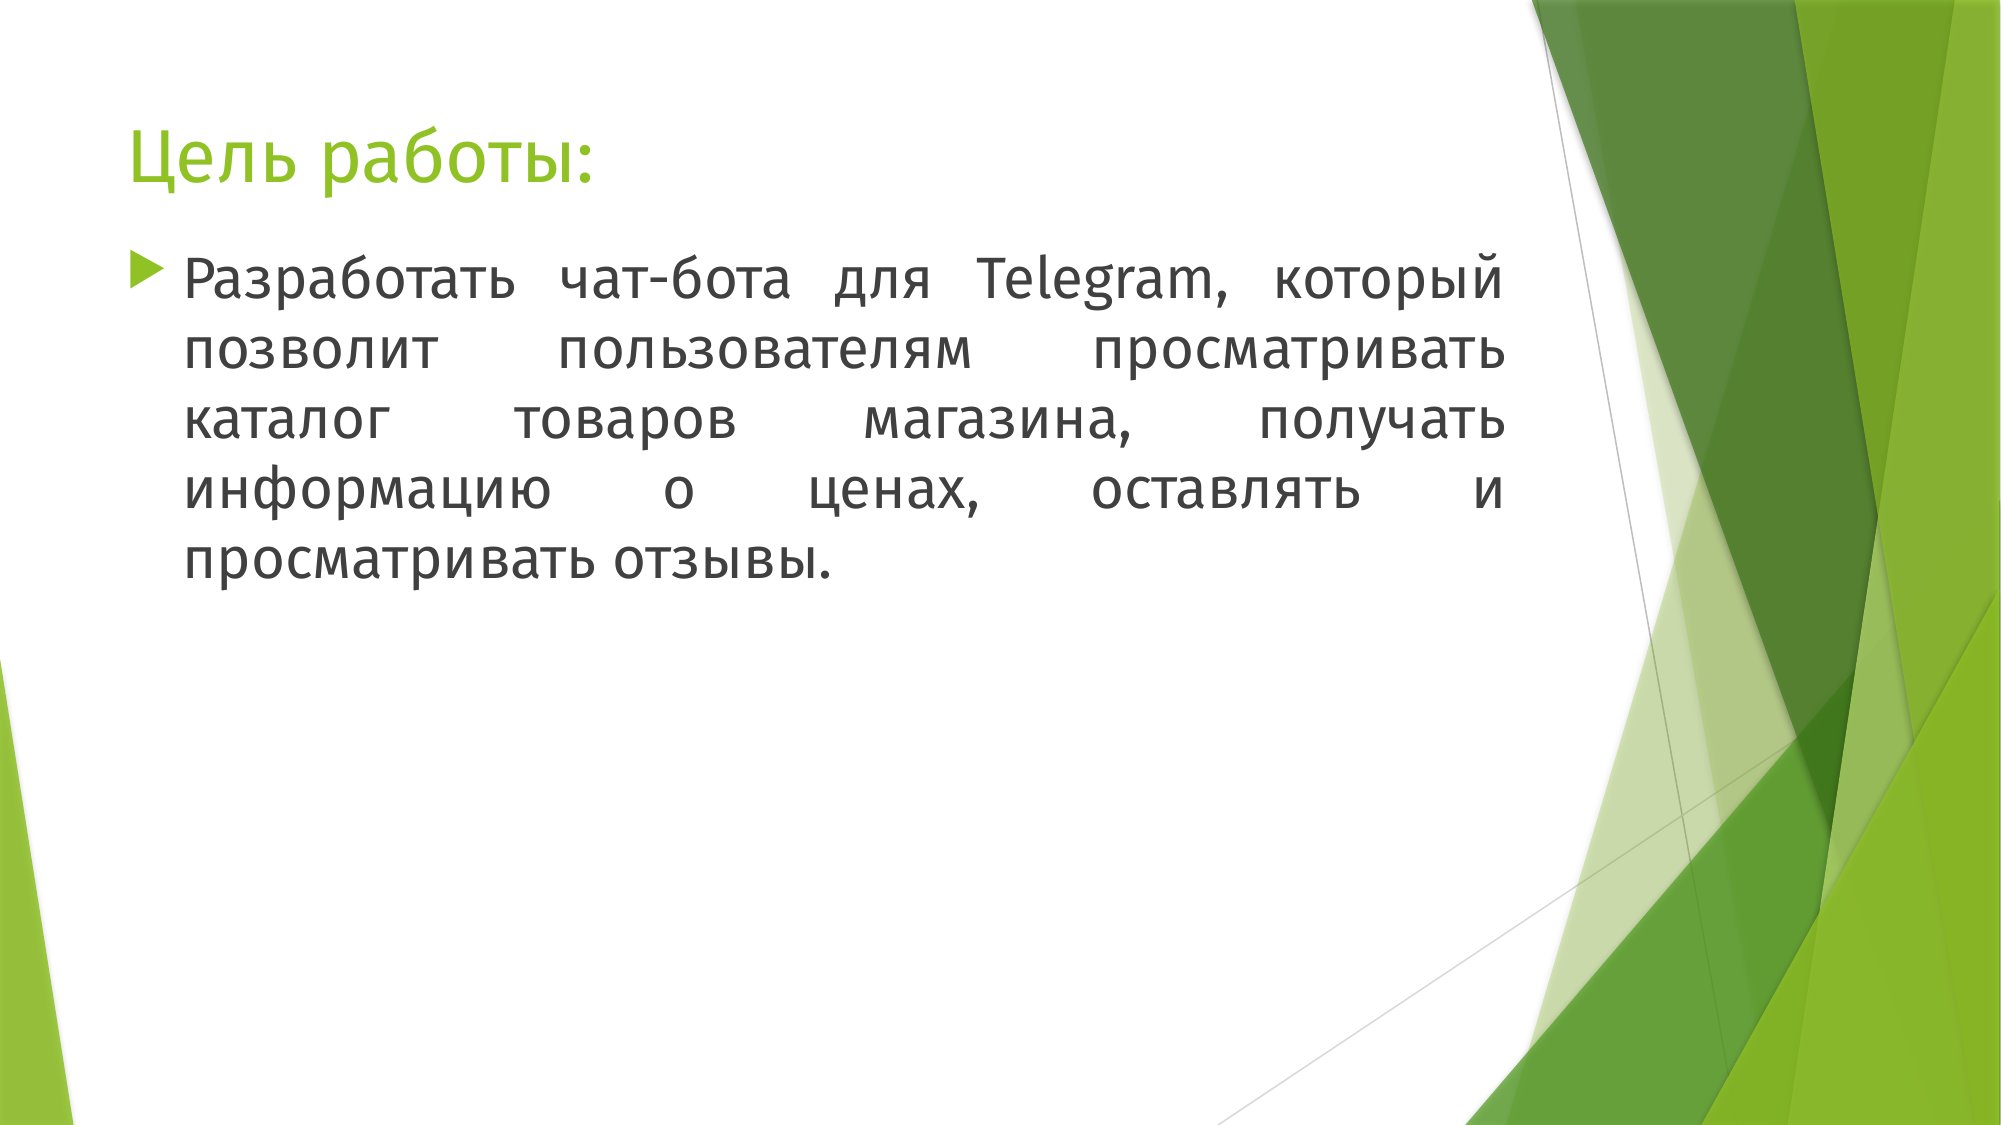

# Цель работы:
Разработать чат-бота для Telegram, который позволит пользователям просматривать каталог товаров магазина, получать информацию о ценах, оставлять и просматривать отзывы.